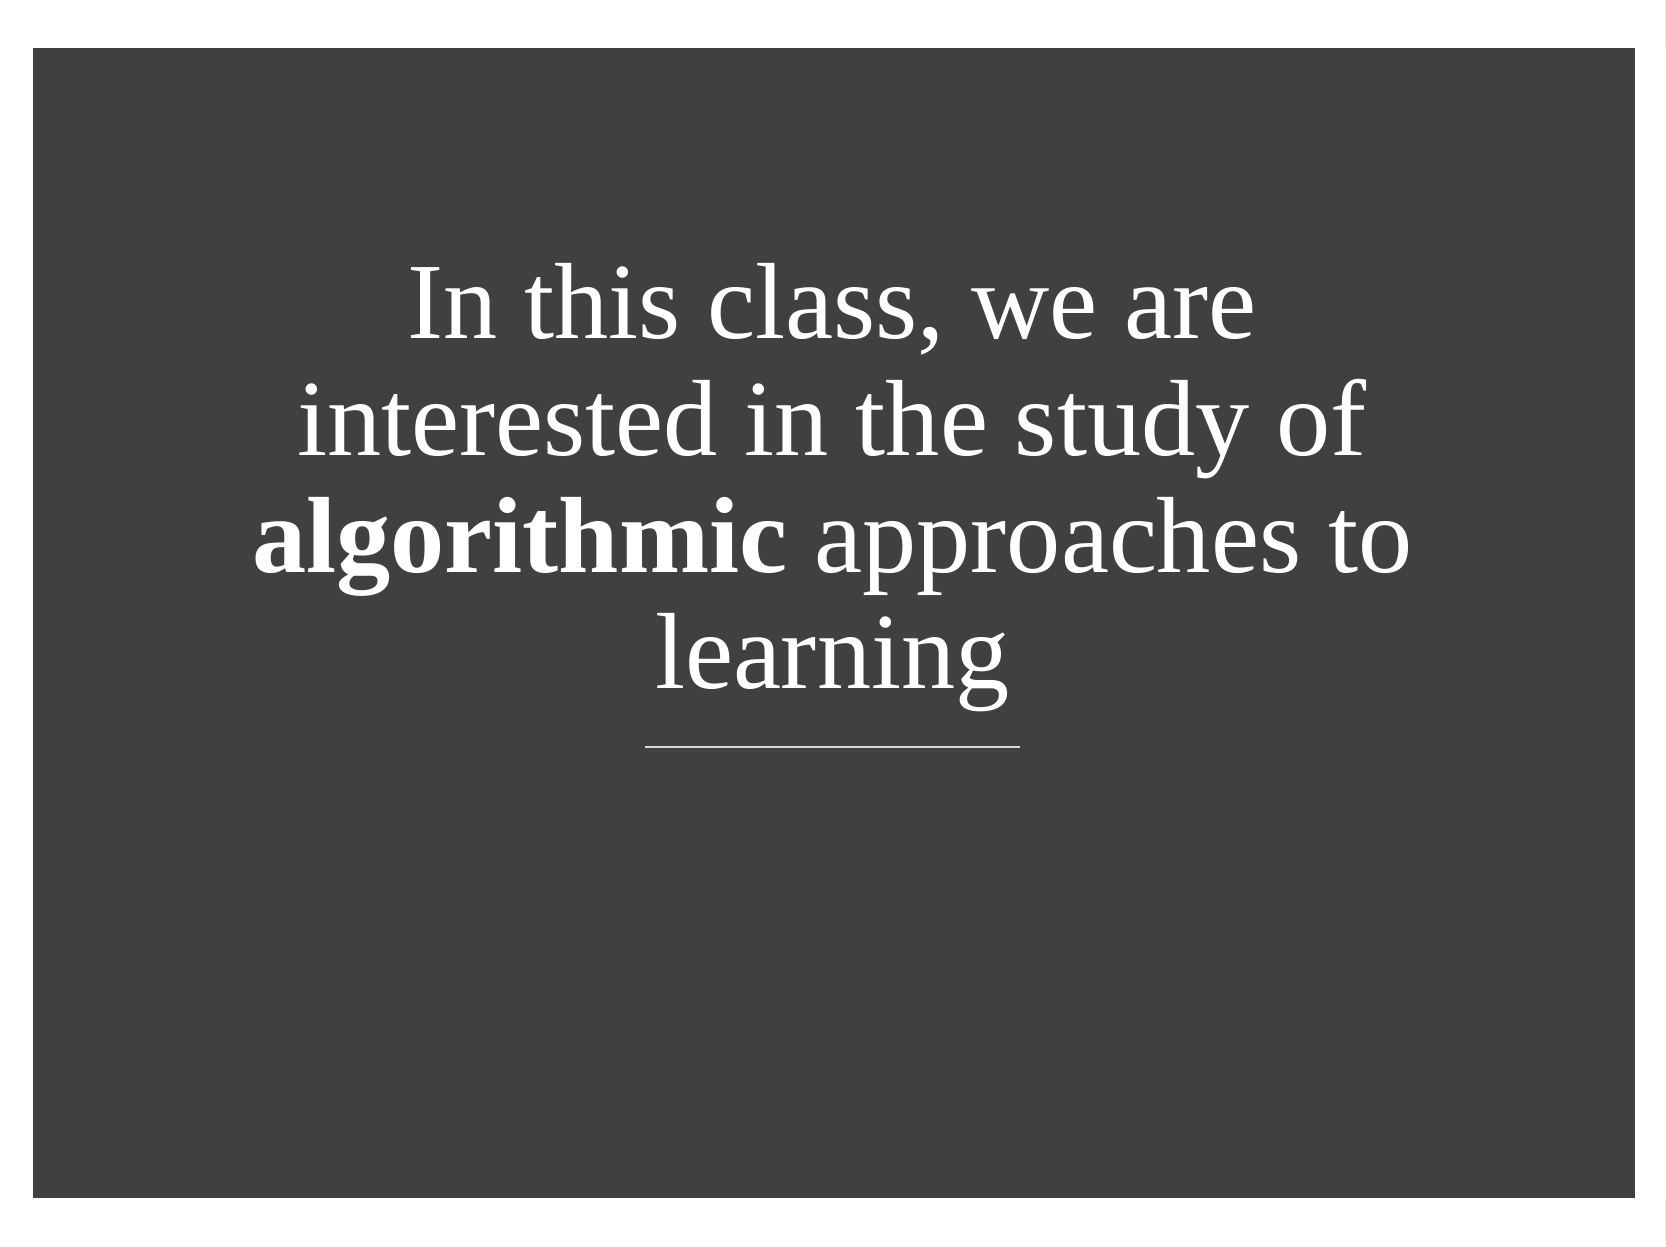

In this class, we are interested in the study of algorithmic approaches to learning